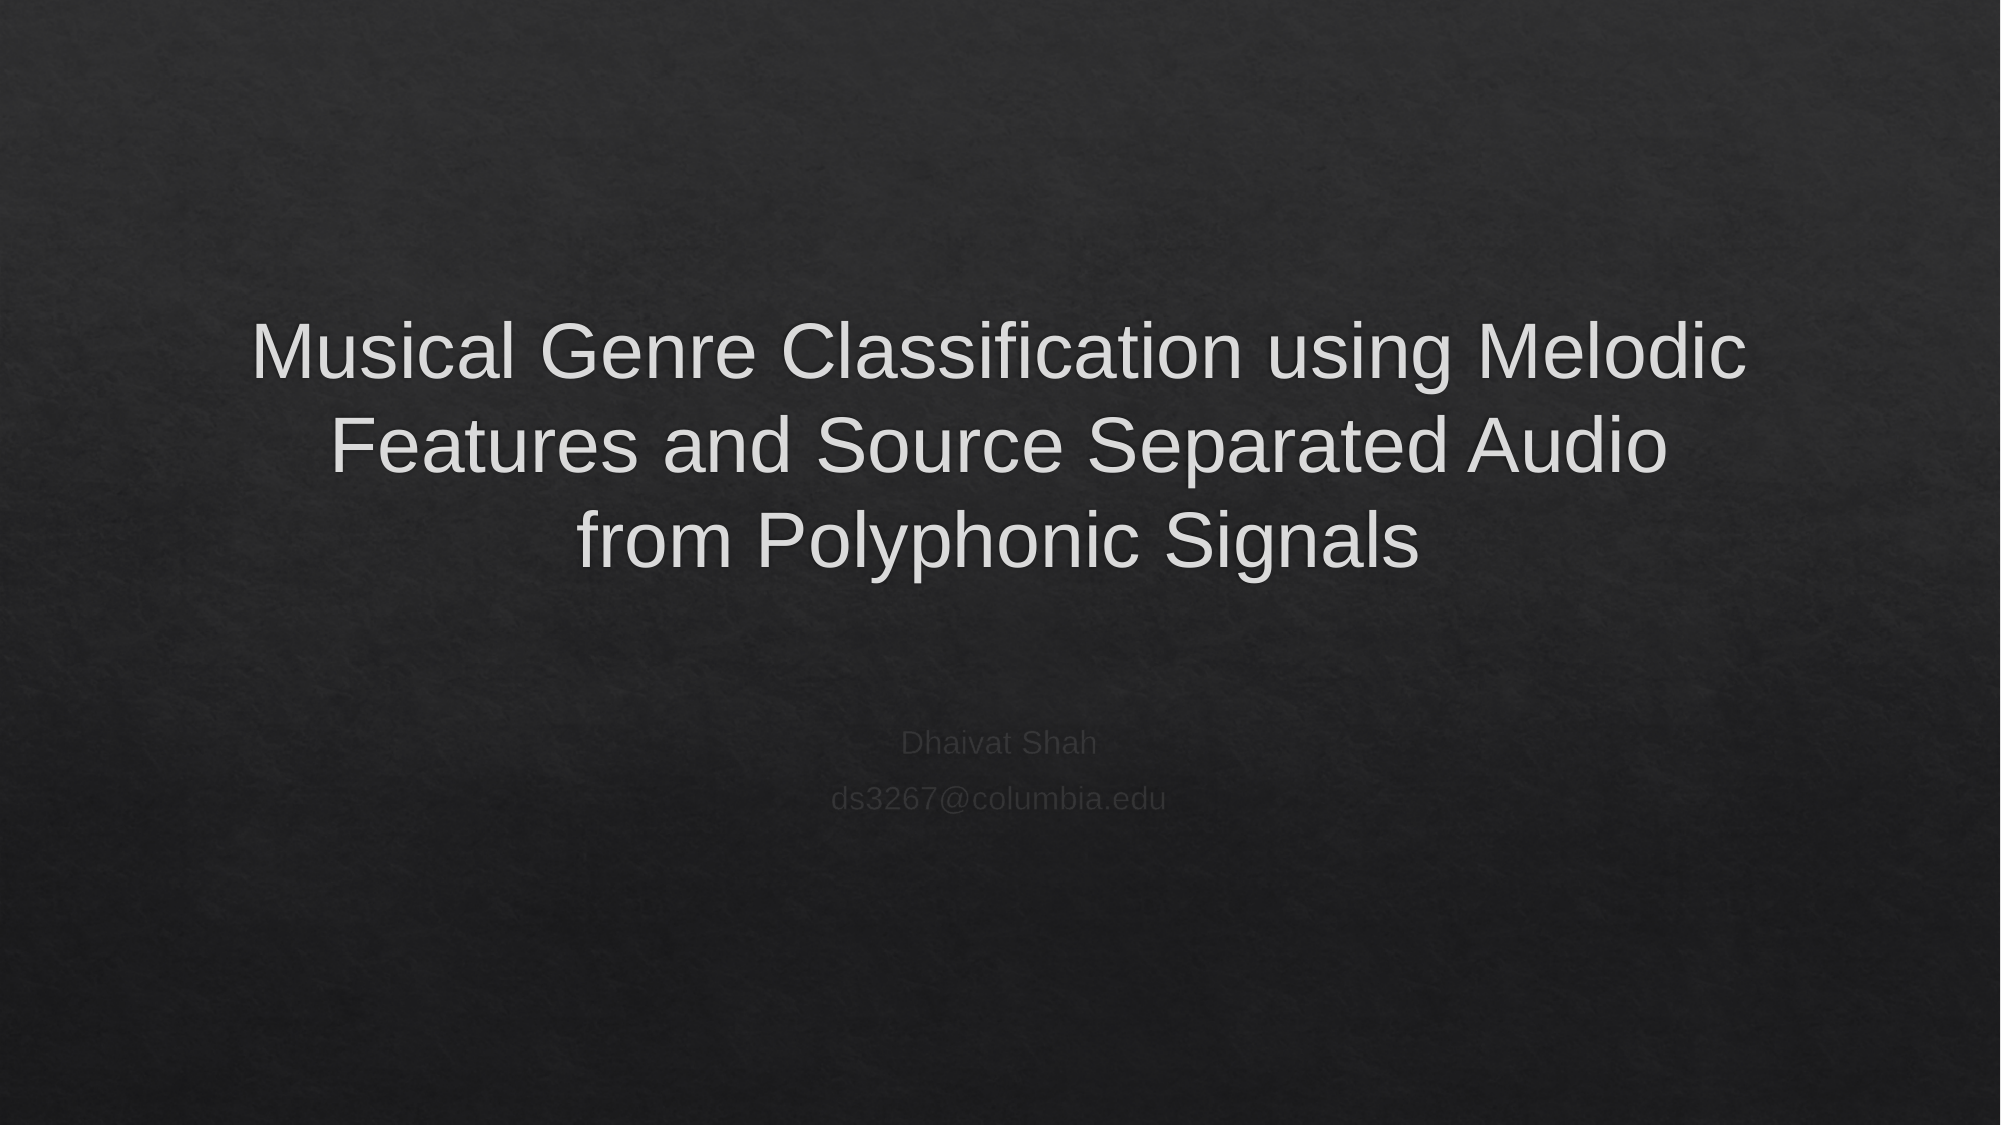

# Musical Genre Classification using Melodic Features and Source Separated Audio from Polyphonic Signals
Dhaivat Shah
ds3267@columbia.edu